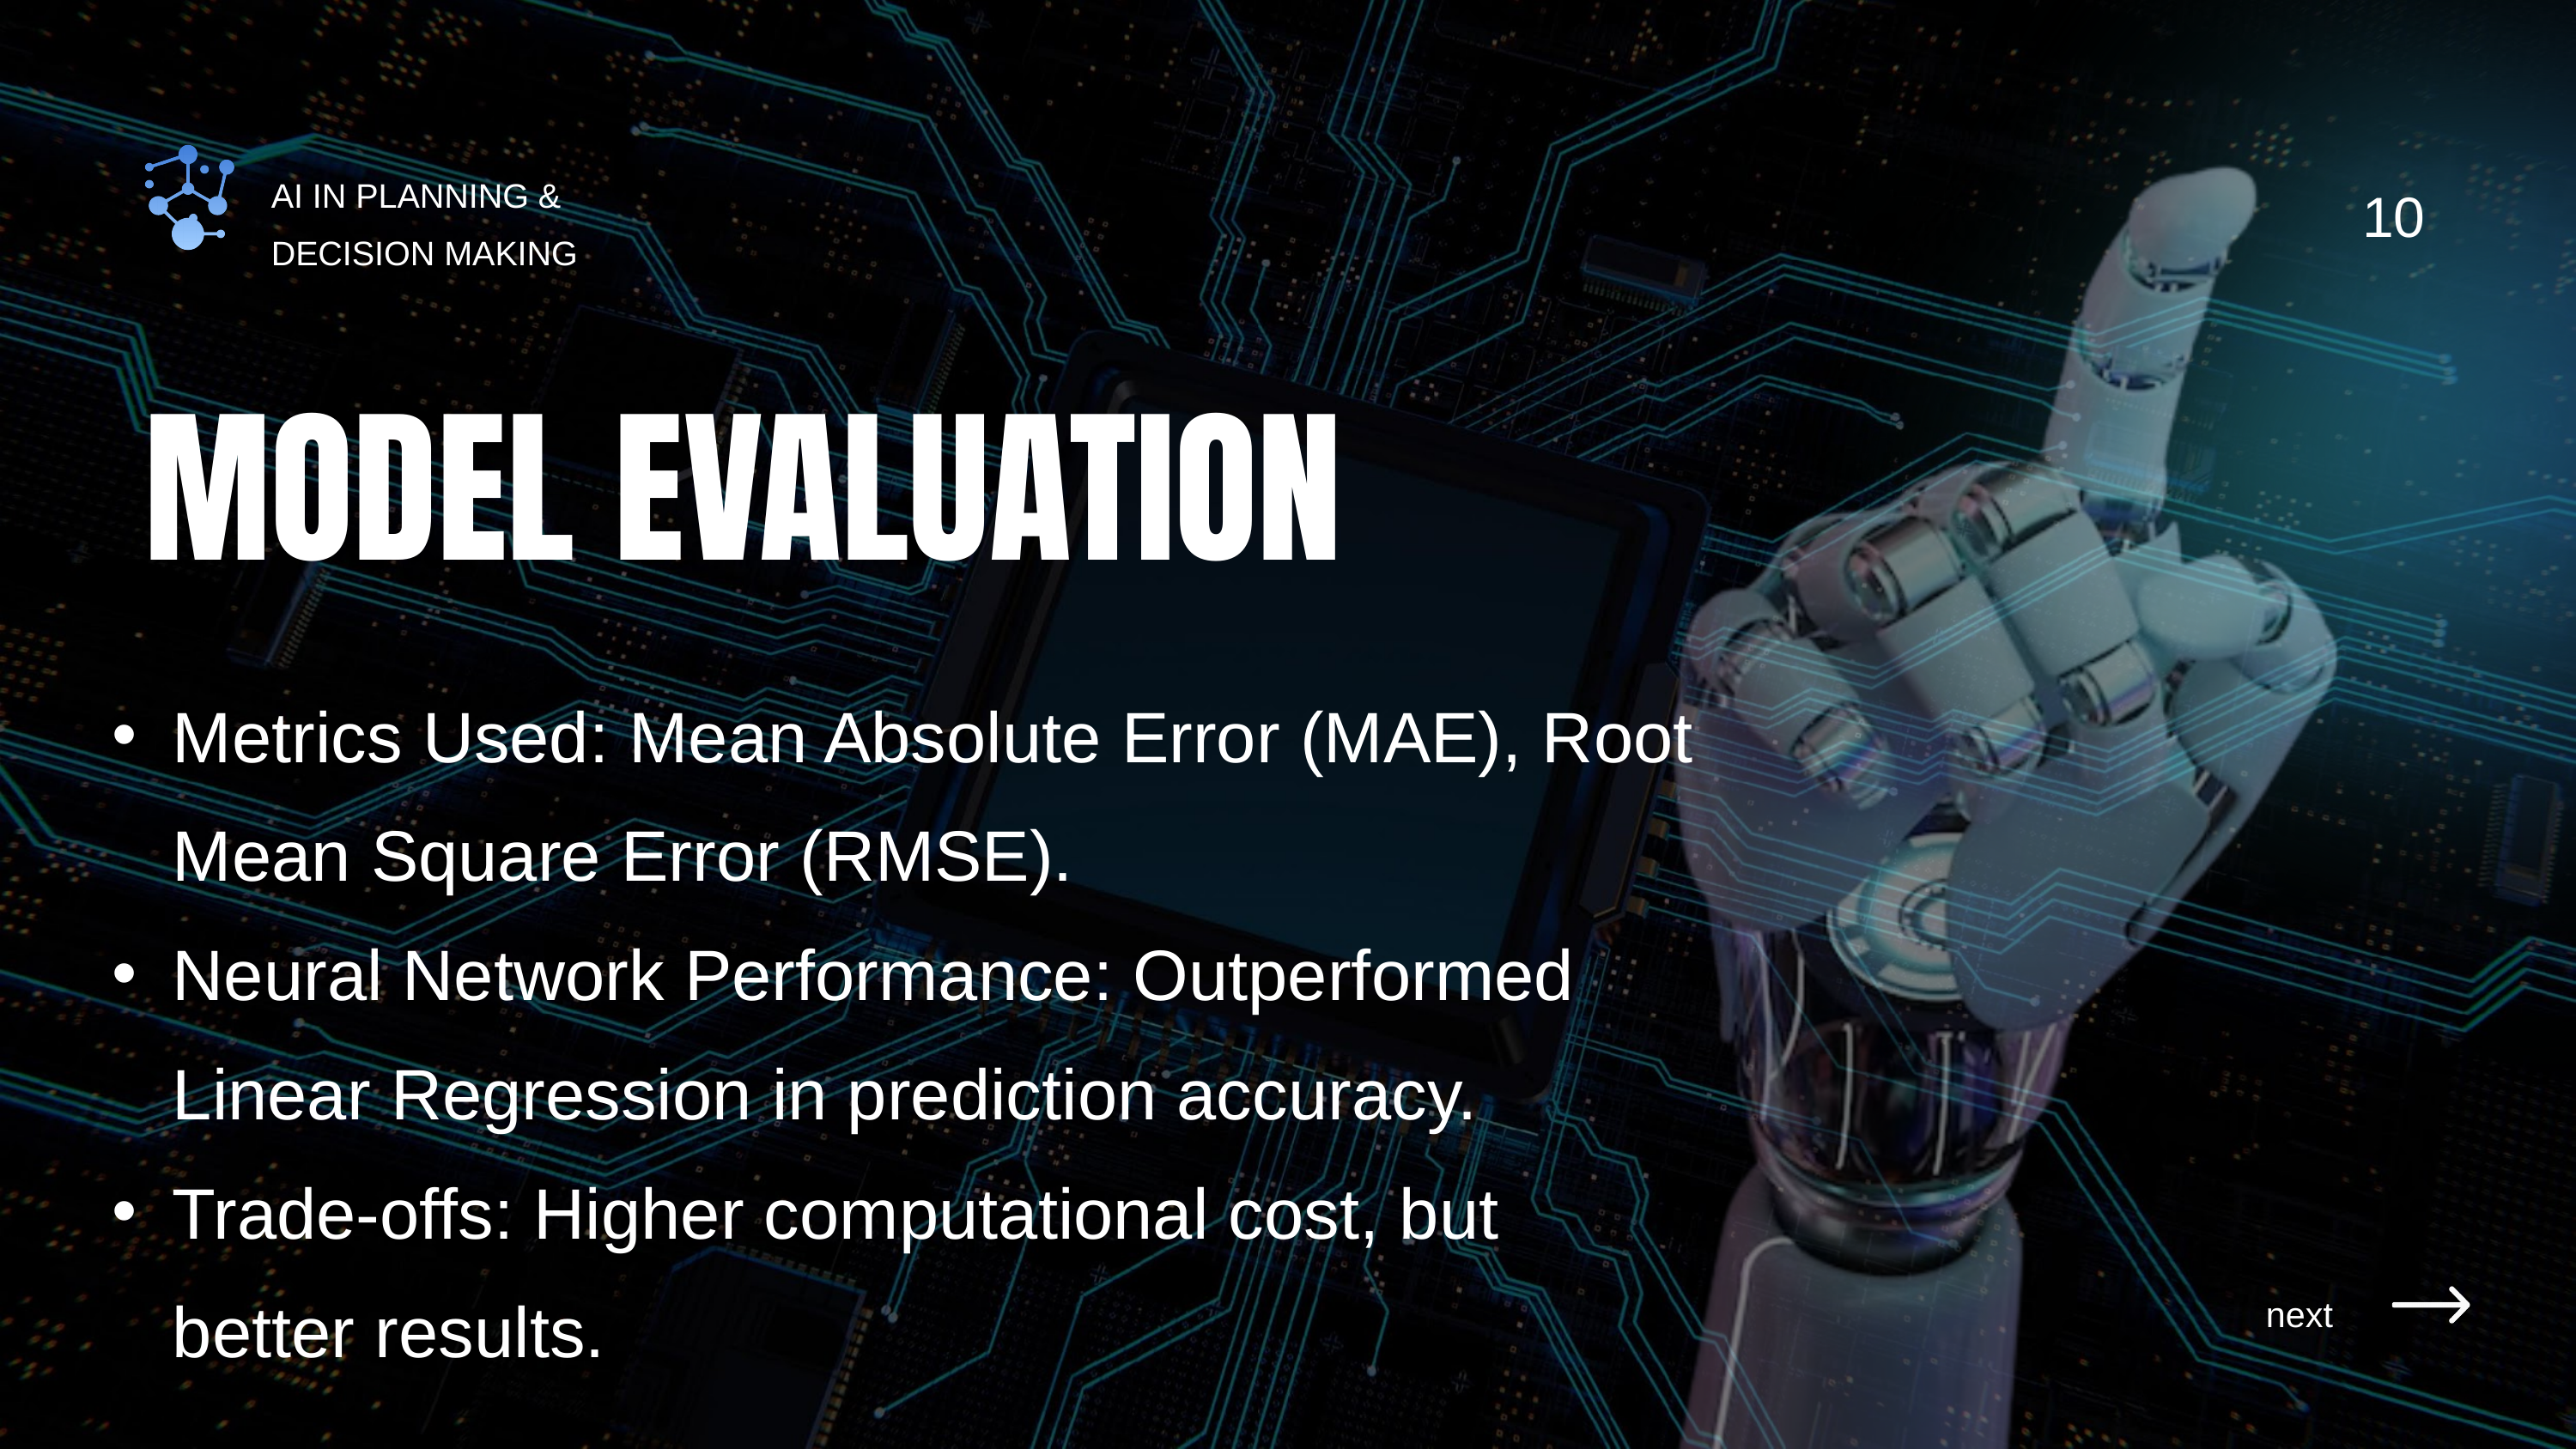

10
AI IN PLANNING & DECISION MAKING

MODEL EVALUATION
Metrics Used: Mean Absolute Error (MAE), Root Mean Square Error (RMSE).
Neural Network Performance: Outperformed Linear Regression in prediction accuracy.
Trade-offs: Higher computational cost, but better results.

next